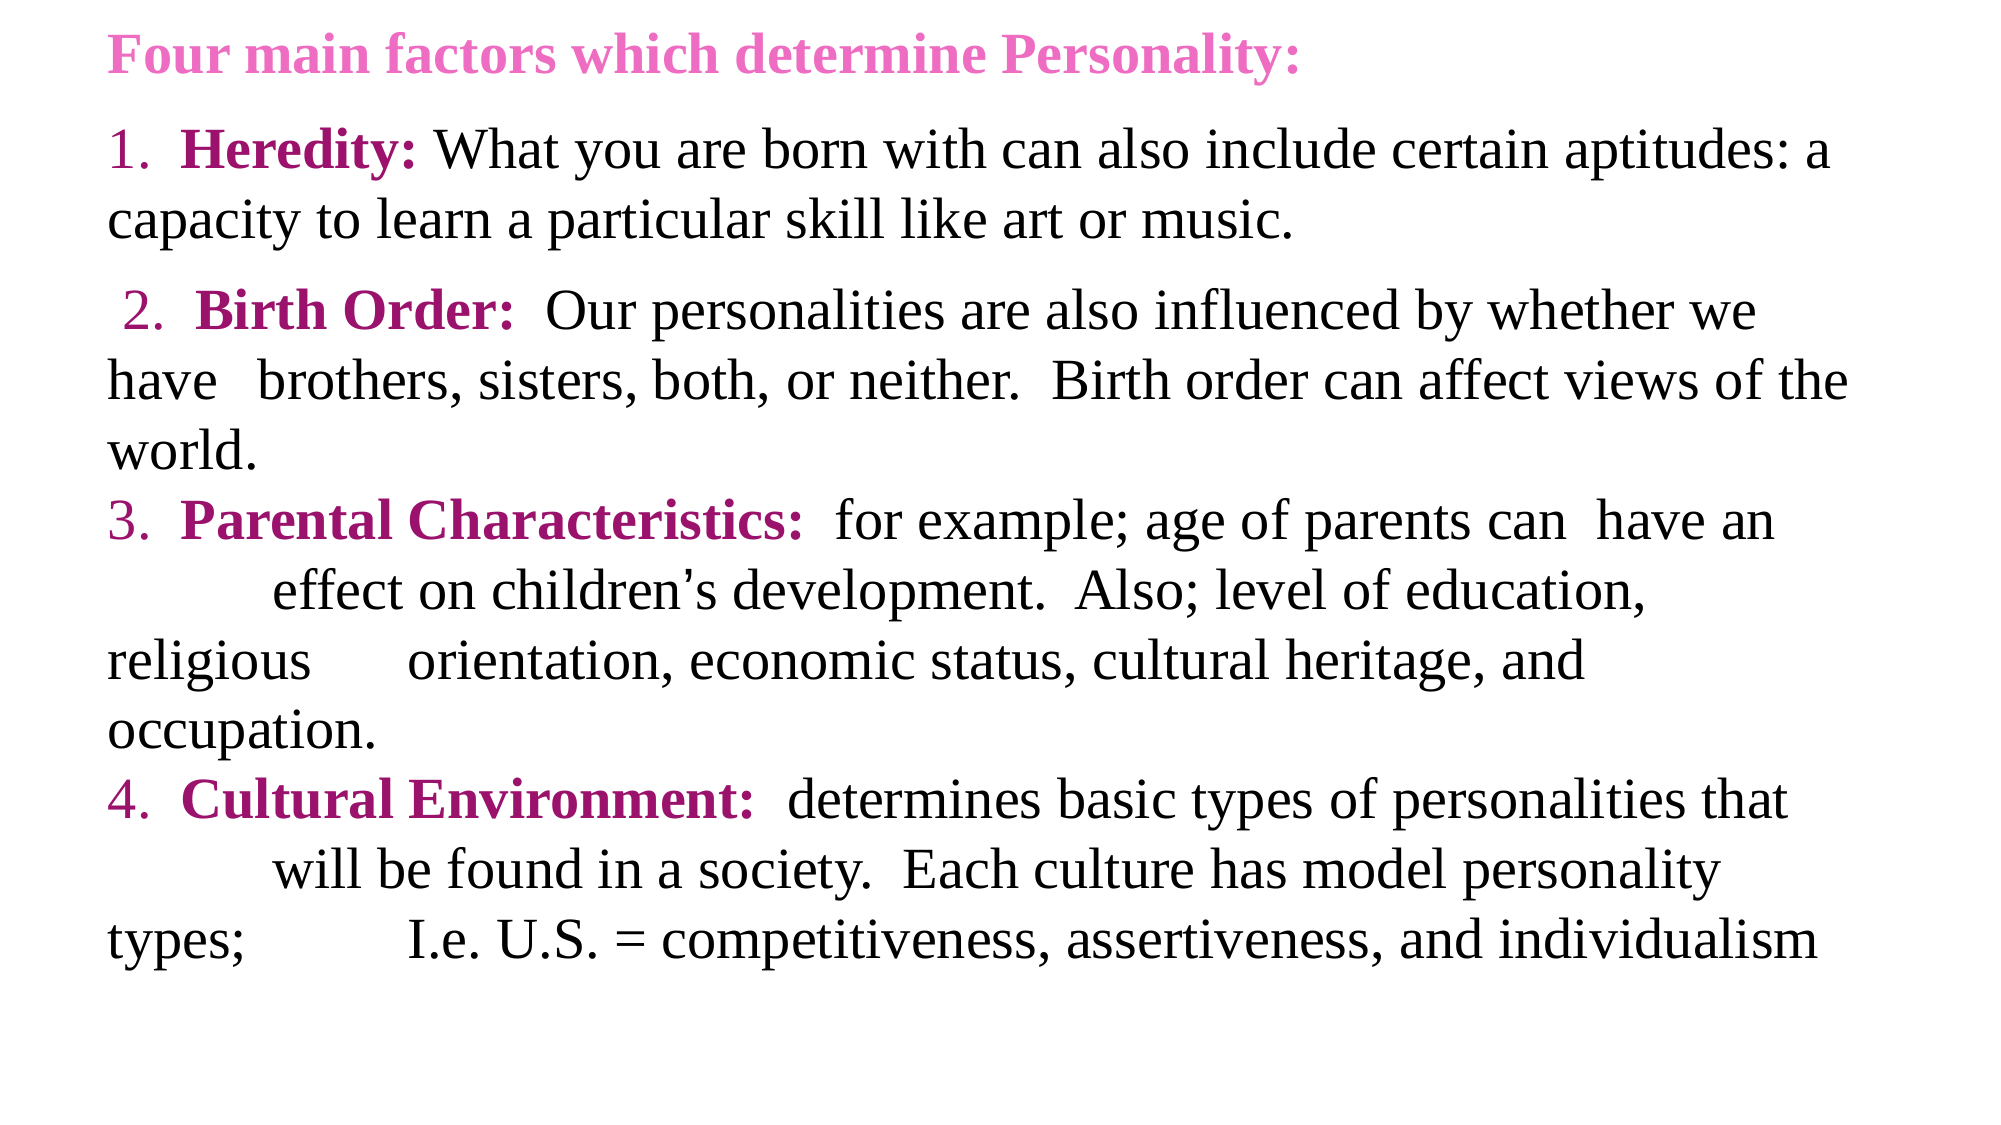

Four main factors which determine Personality:
1.  Heredity: What you are born with can also include certain aptitudes: a capacity to learn a particular skill like art or music.
 2.  Birth Order:  Our personalities are also influenced by whether we have 	brothers, sisters, both, or neither.  Birth order can affect views of the world.
3.  Parental Characteristics:  for example; age of parents can  have an	 effect on children’s development.  Also; level of education, religious 	orientation, economic status, cultural heritage, and occupation.
4.  Cultural Environment:  determines basic types of personalities that	 will be found in a society.  Each culture has model personality types; 	I.e. U.S. = competitiveness, assertiveness, and individualism